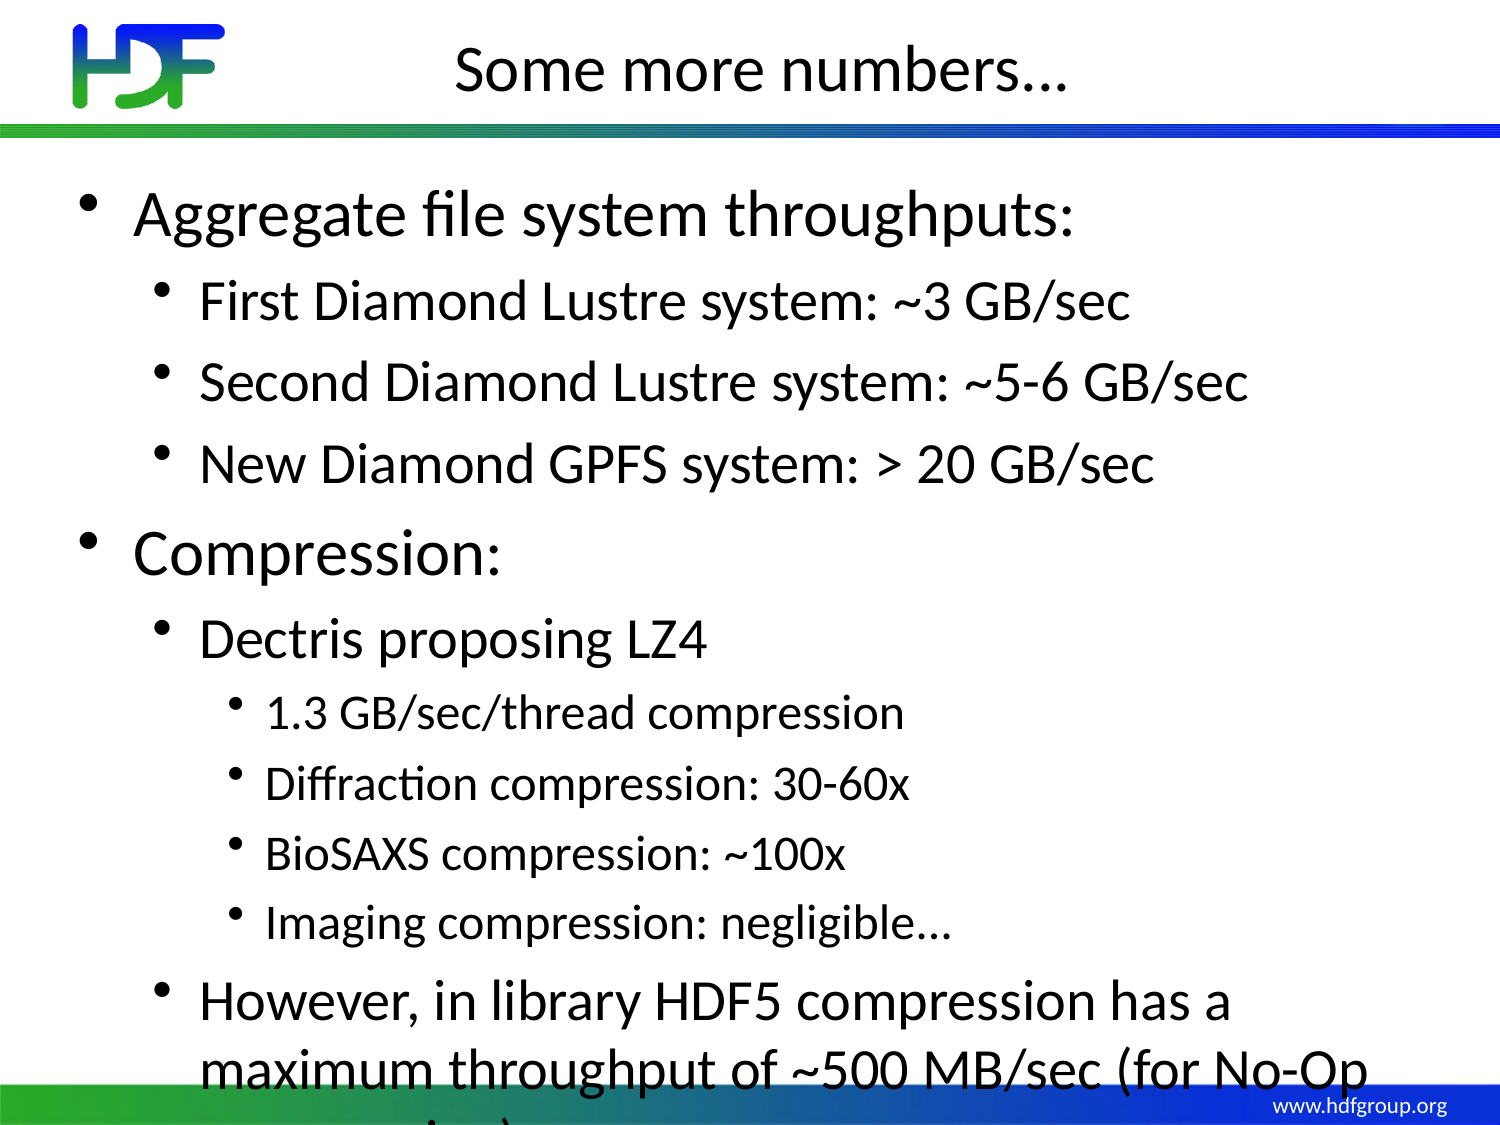

# Some more numbers...
Aggregate file system throughputs:
First Diamond Lustre system: ~3 GB/sec
Second Diamond Lustre system: ~5-6 GB/sec
New Diamond GPFS system: > 20 GB/sec
Compression:
Dectris proposing LZ4
1.3 GB/sec/thread compression
Diffraction compression: 30-60x
BioSAXS compression: ~100x
Imaging compression: negligible...
However, in library HDF5 compression has a maximum throughput of ~500 MB/sec (for No-Op compression).